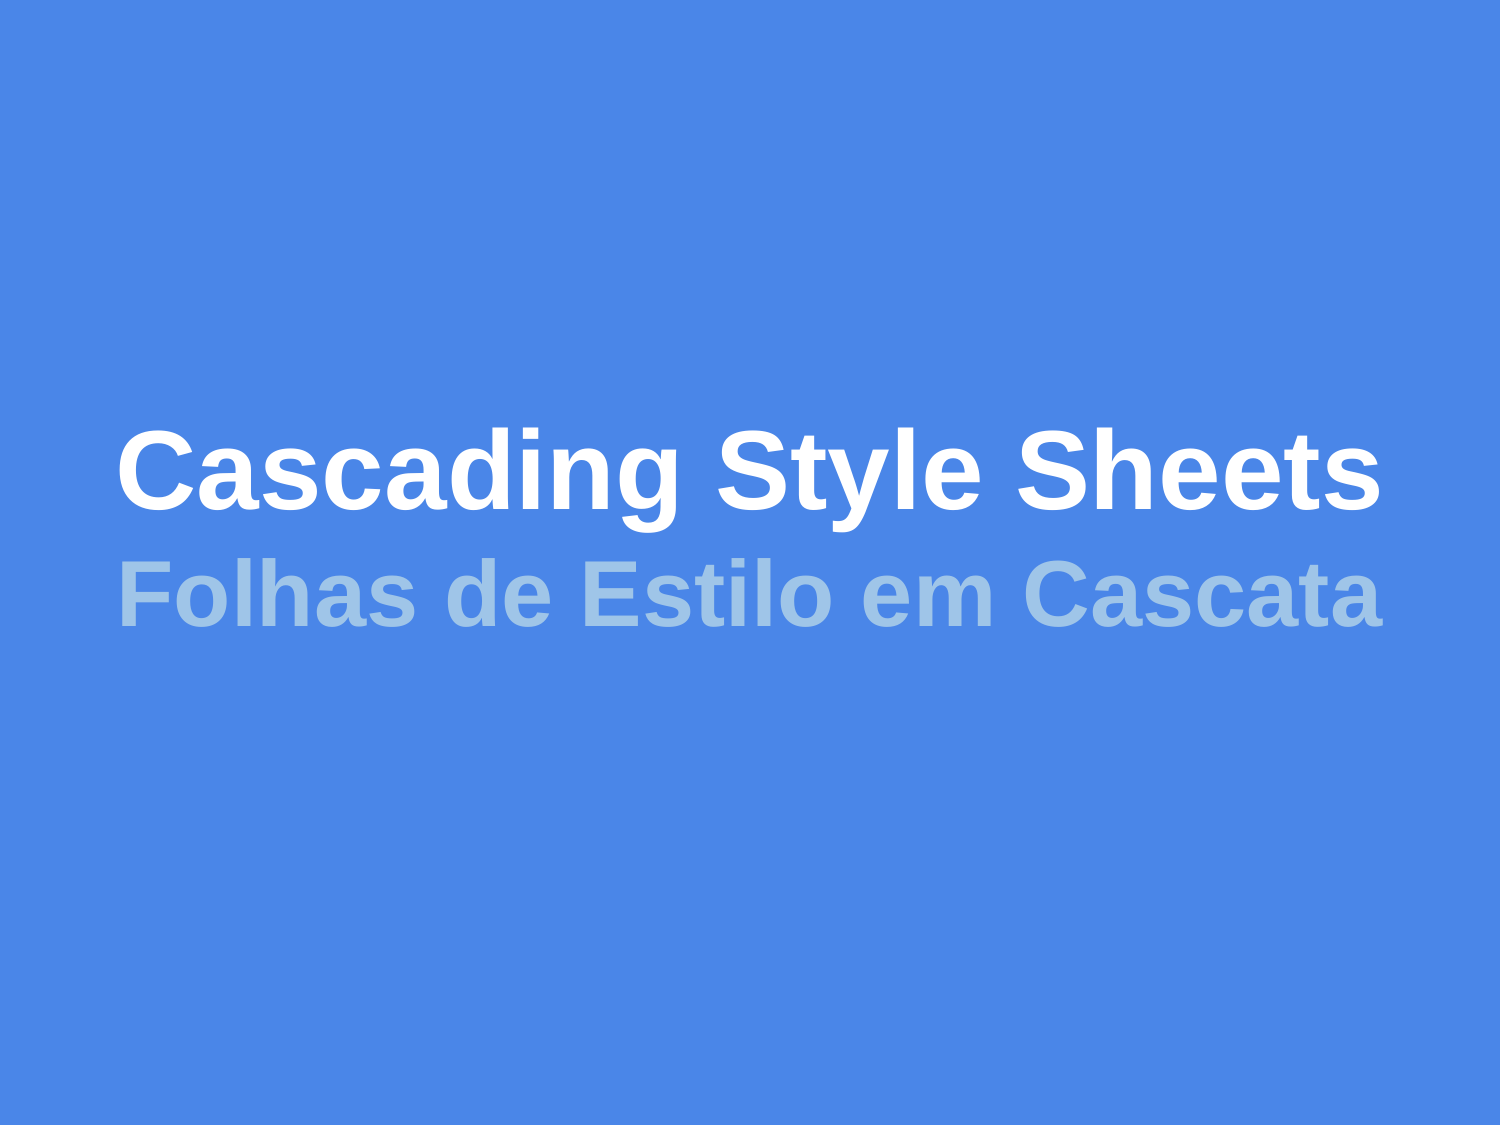

# Cascading Style Sheets Folhas de Estilo em Cascata